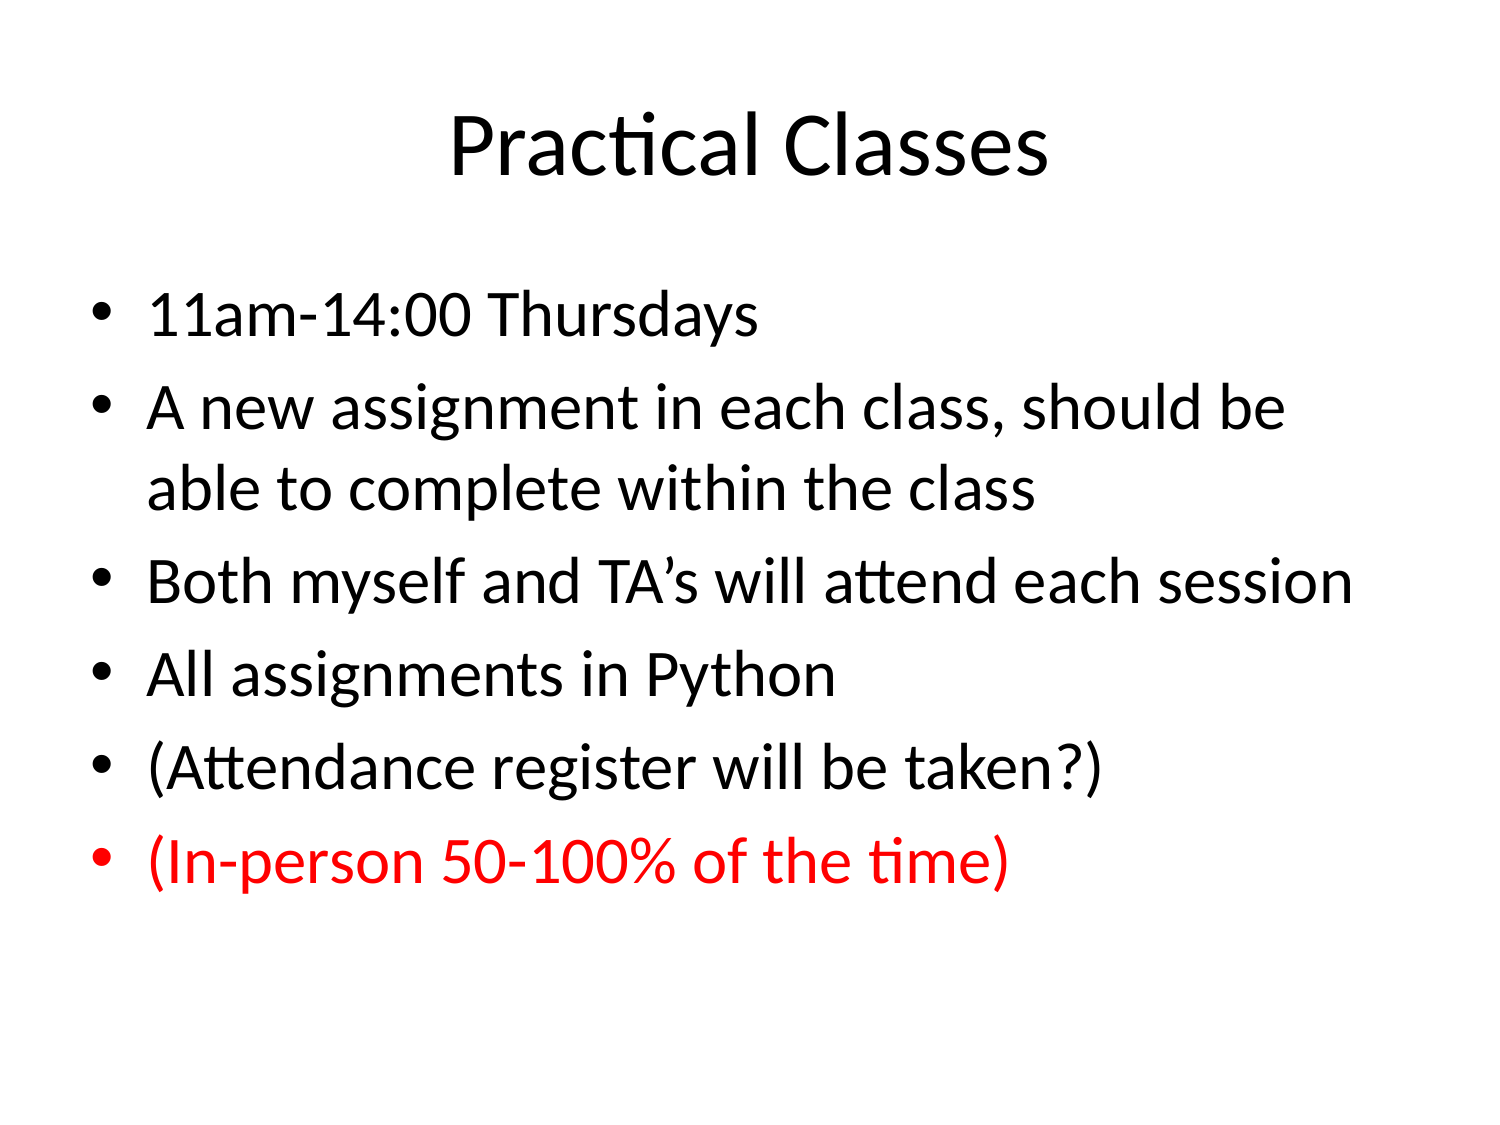

# Practical Classes
11am-14:00 Thursdays
A new assignment in each class, should be able to complete within the class
Both myself and TA’s will attend each session
All assignments in Python
(Attendance register will be taken?)
(In-person 50-100% of the time)